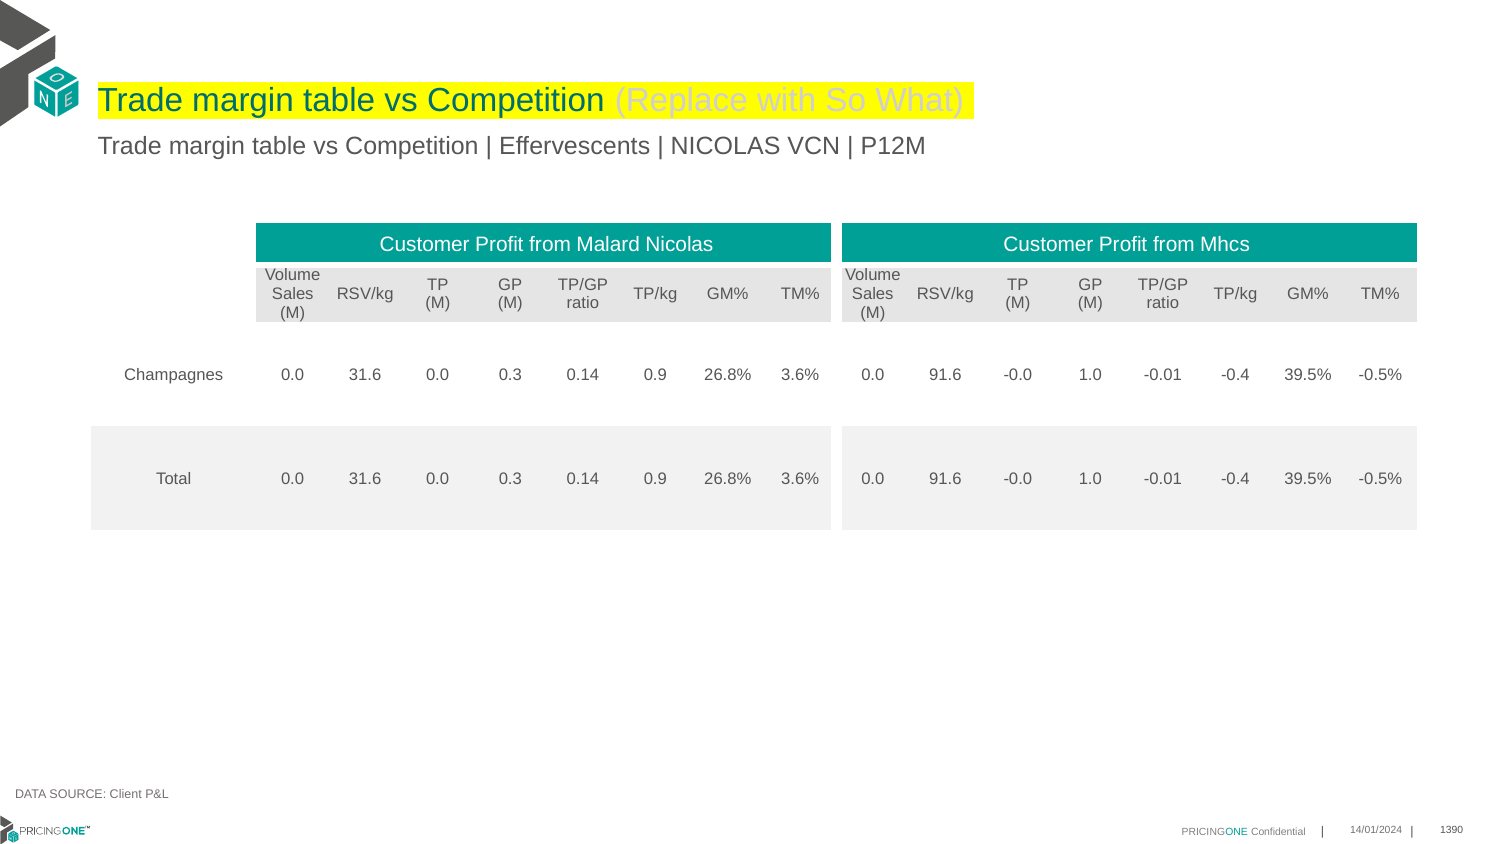

# Trade margin table vs Competition (Replace with So What)
Trade margin table vs Competition | Effervescents | NICOLAS VCN | P12M
|  | Customer Profit from Malard Nicolas |  |  |  |  |  |  |  | Customer Profit from Mhcs |  |  |  |  |  |  |  |
| --- | --- | --- | --- | --- | --- | --- | --- | --- | --- | --- | --- | --- | --- | --- | --- | --- |
|  | Volume Sales (M) | RSV/kg | TP (M) | GP (M) | TP/GP ratio | TP/kg | GM% | TM% | Volume Sales (M) | RSV/kg | TP (M) | GP (M) | TP/GP ratio | TP/kg | GM% | TM% |
| Champagnes | 0.0 | 31.6 | 0.0 | 0.3 | 0.14 | 0.9 | 26.8% | 3.6% | 0.0 | 91.6 | -0.0 | 1.0 | -0.01 | -0.4 | 39.5% | -0.5% |
| Total | 0.0 | 31.6 | 0.0 | 0.3 | 0.14 | 0.9 | 26.8% | 3.6% | 0.0 | 91.6 | -0.0 | 1.0 | -0.01 | -0.4 | 39.5% | -0.5% |
DATA SOURCE: Client P&L

14/01/2024
1390